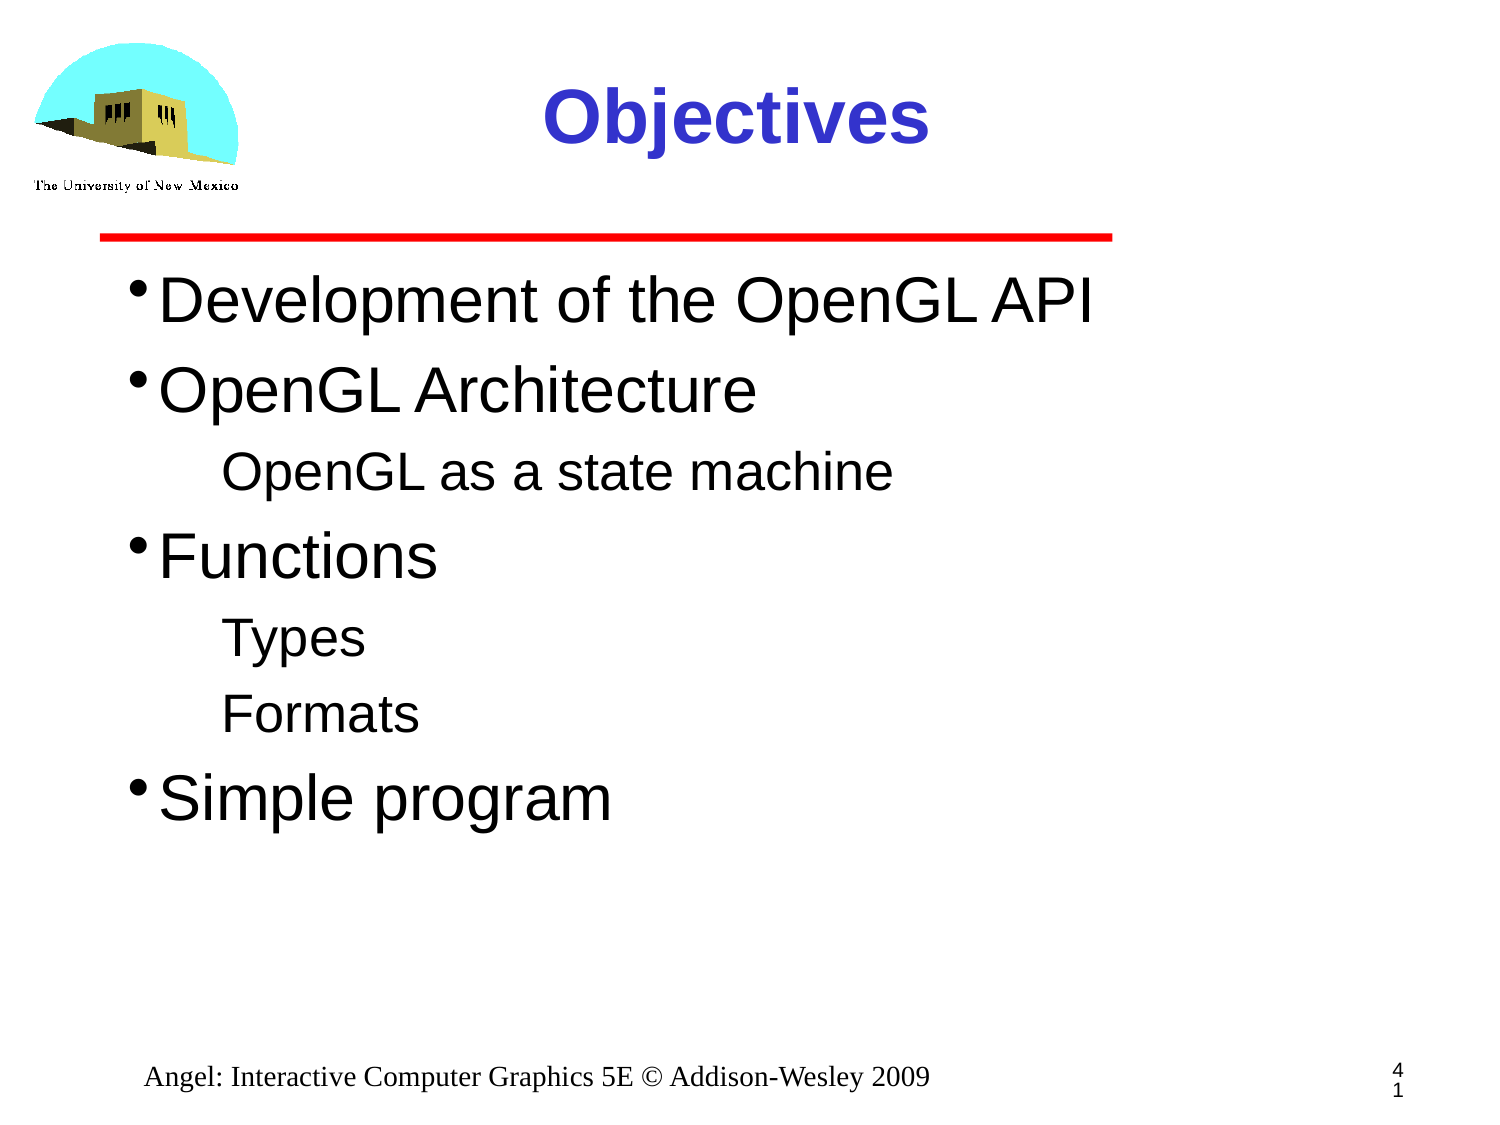

# Objectives
Development of the OpenGL API
OpenGL Architecture
OpenGL as a state machine
Functions
Types
Formats
Simple program
41
Angel: Interactive Computer Graphics 5E © Addison-Wesley 2009